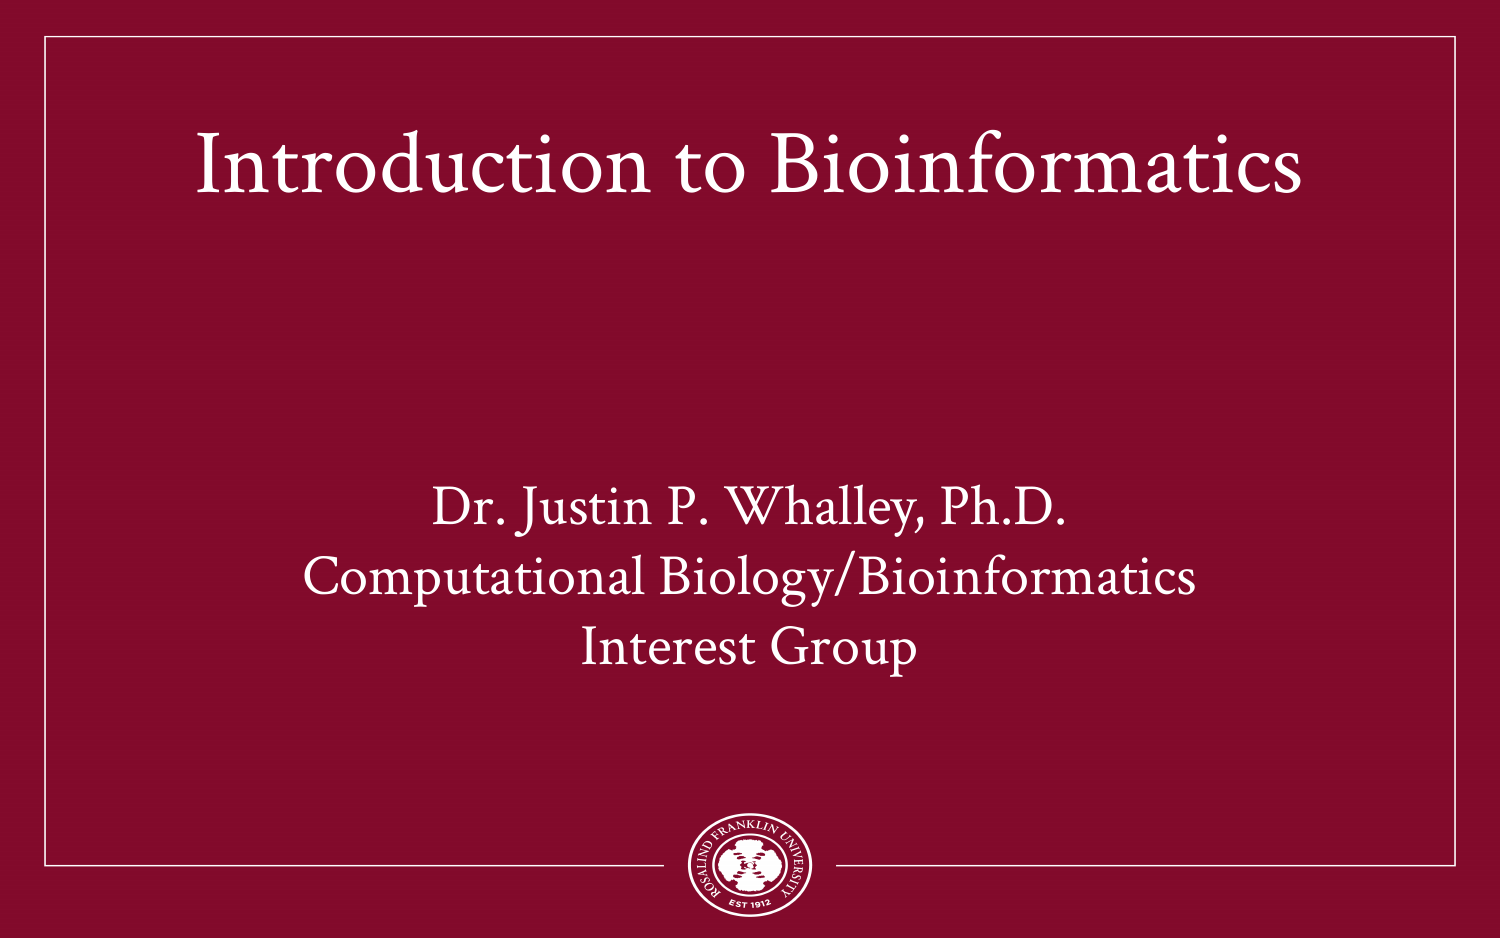

# Introduction to Bioinformatics
Dr. Justin P. Whalley, Ph.D.
Computational Biology/Bioinformatics Interest Group